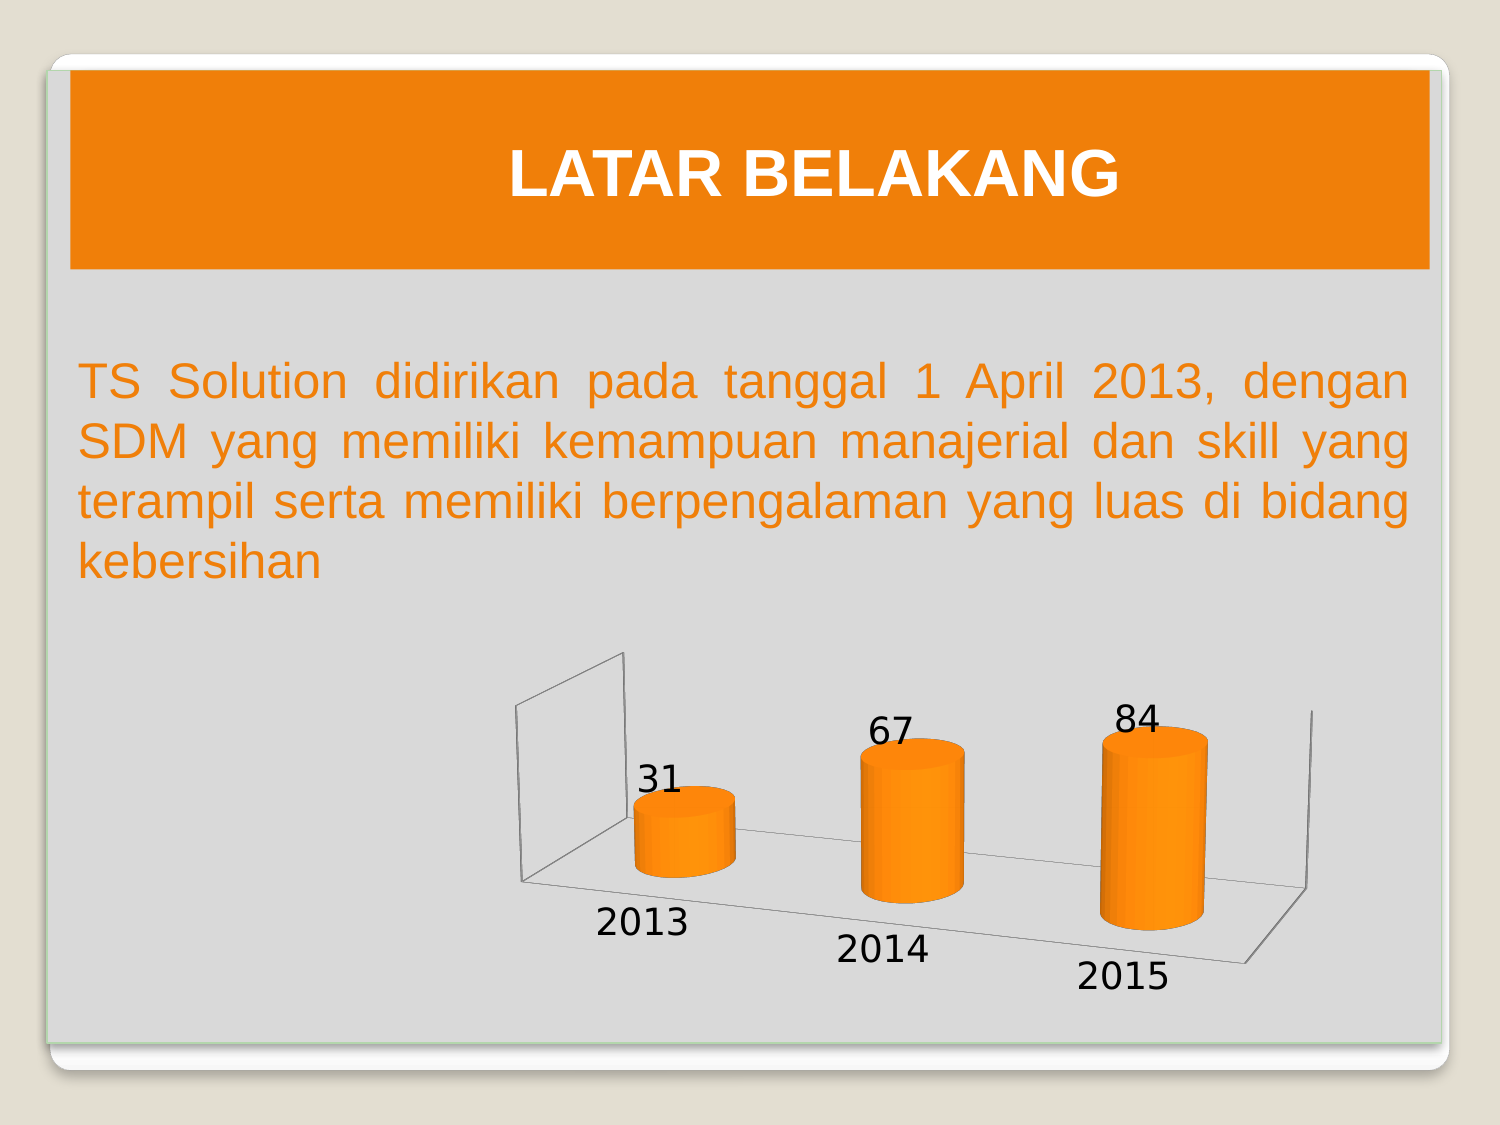

LATAR BELAKANG
TS Solution didirikan pada tanggal 1 April 2013, dengan SDM yang memiliki kemampuan manajerial dan skill yang terampil serta memiliki berpengalaman yang luas di bidang kebersihan

[unsupported chart]